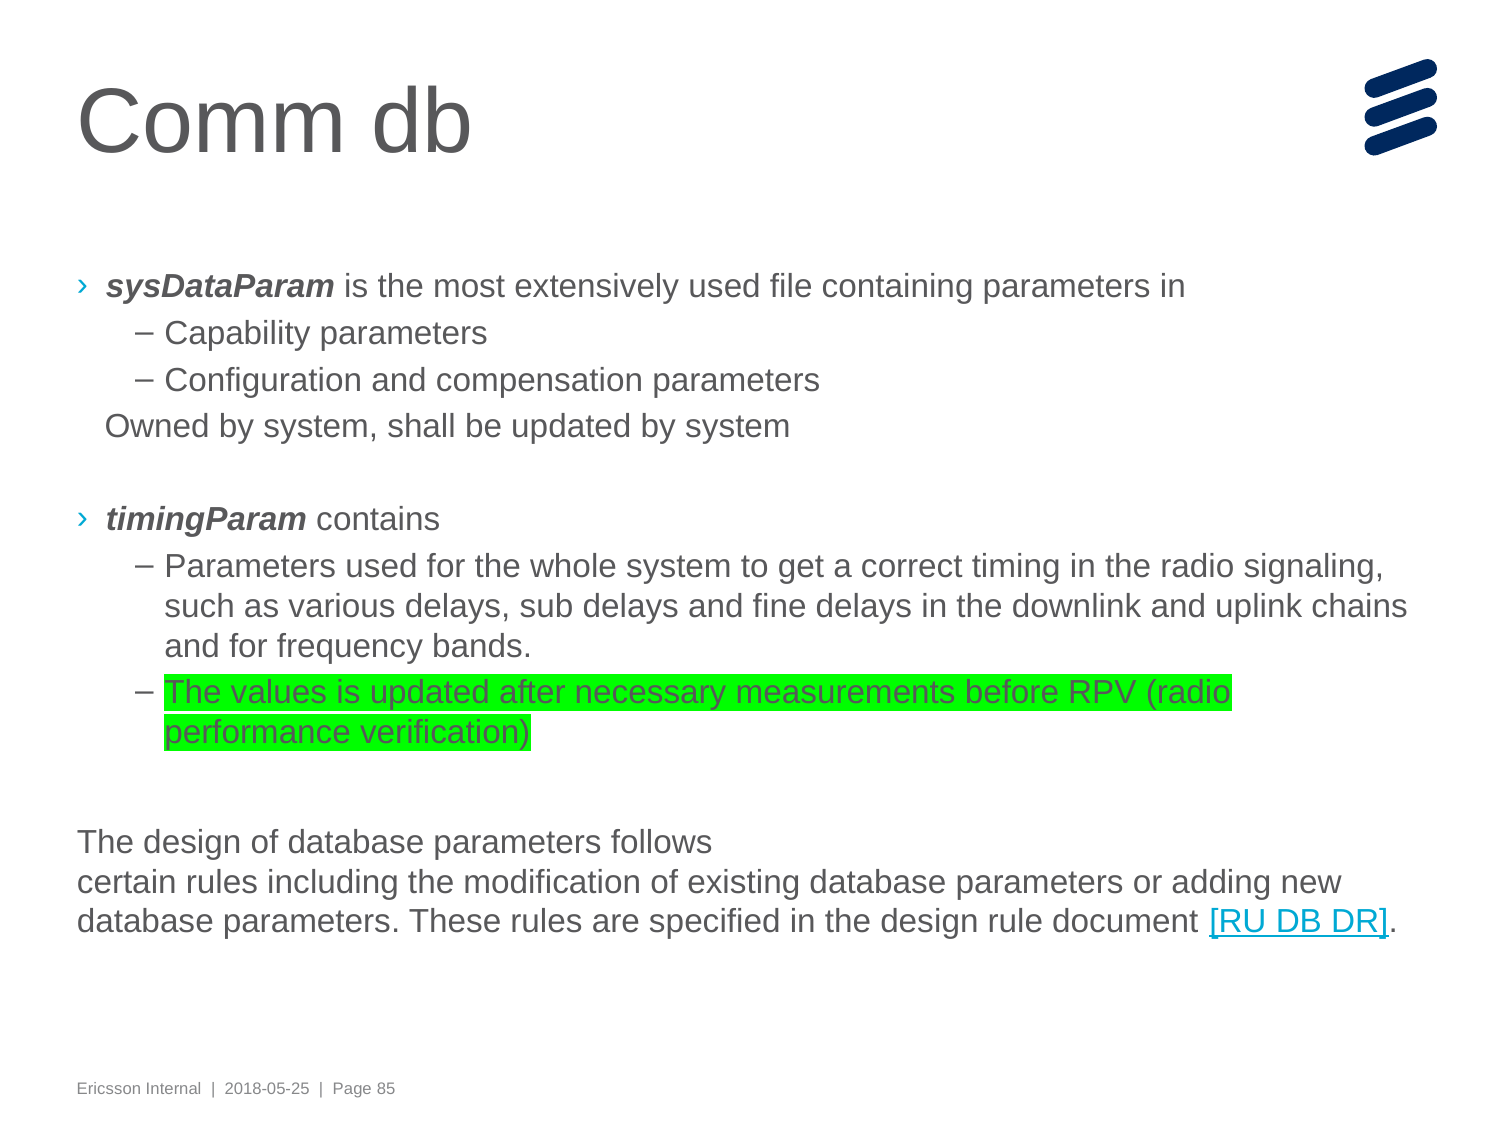

# Comm db
sysDataParam is the most extensively used file containing parameters in
Capability parameters
Configuration and compensation parameters
   Owned by system, shall be updated by system

timingParam contains
Parameters used for the whole system to get a correct timing in the radio signaling, such as various delays, sub delays and fine delays in the downlink and uplink chains and for frequency bands.
The values is updated after necessary measurements before RPV (radio performance verification)

The design of database parameters follows
certain rules including the modification of existing database parameters or adding new database parameters. These rules are specified in the design rule document [RU DB DR].